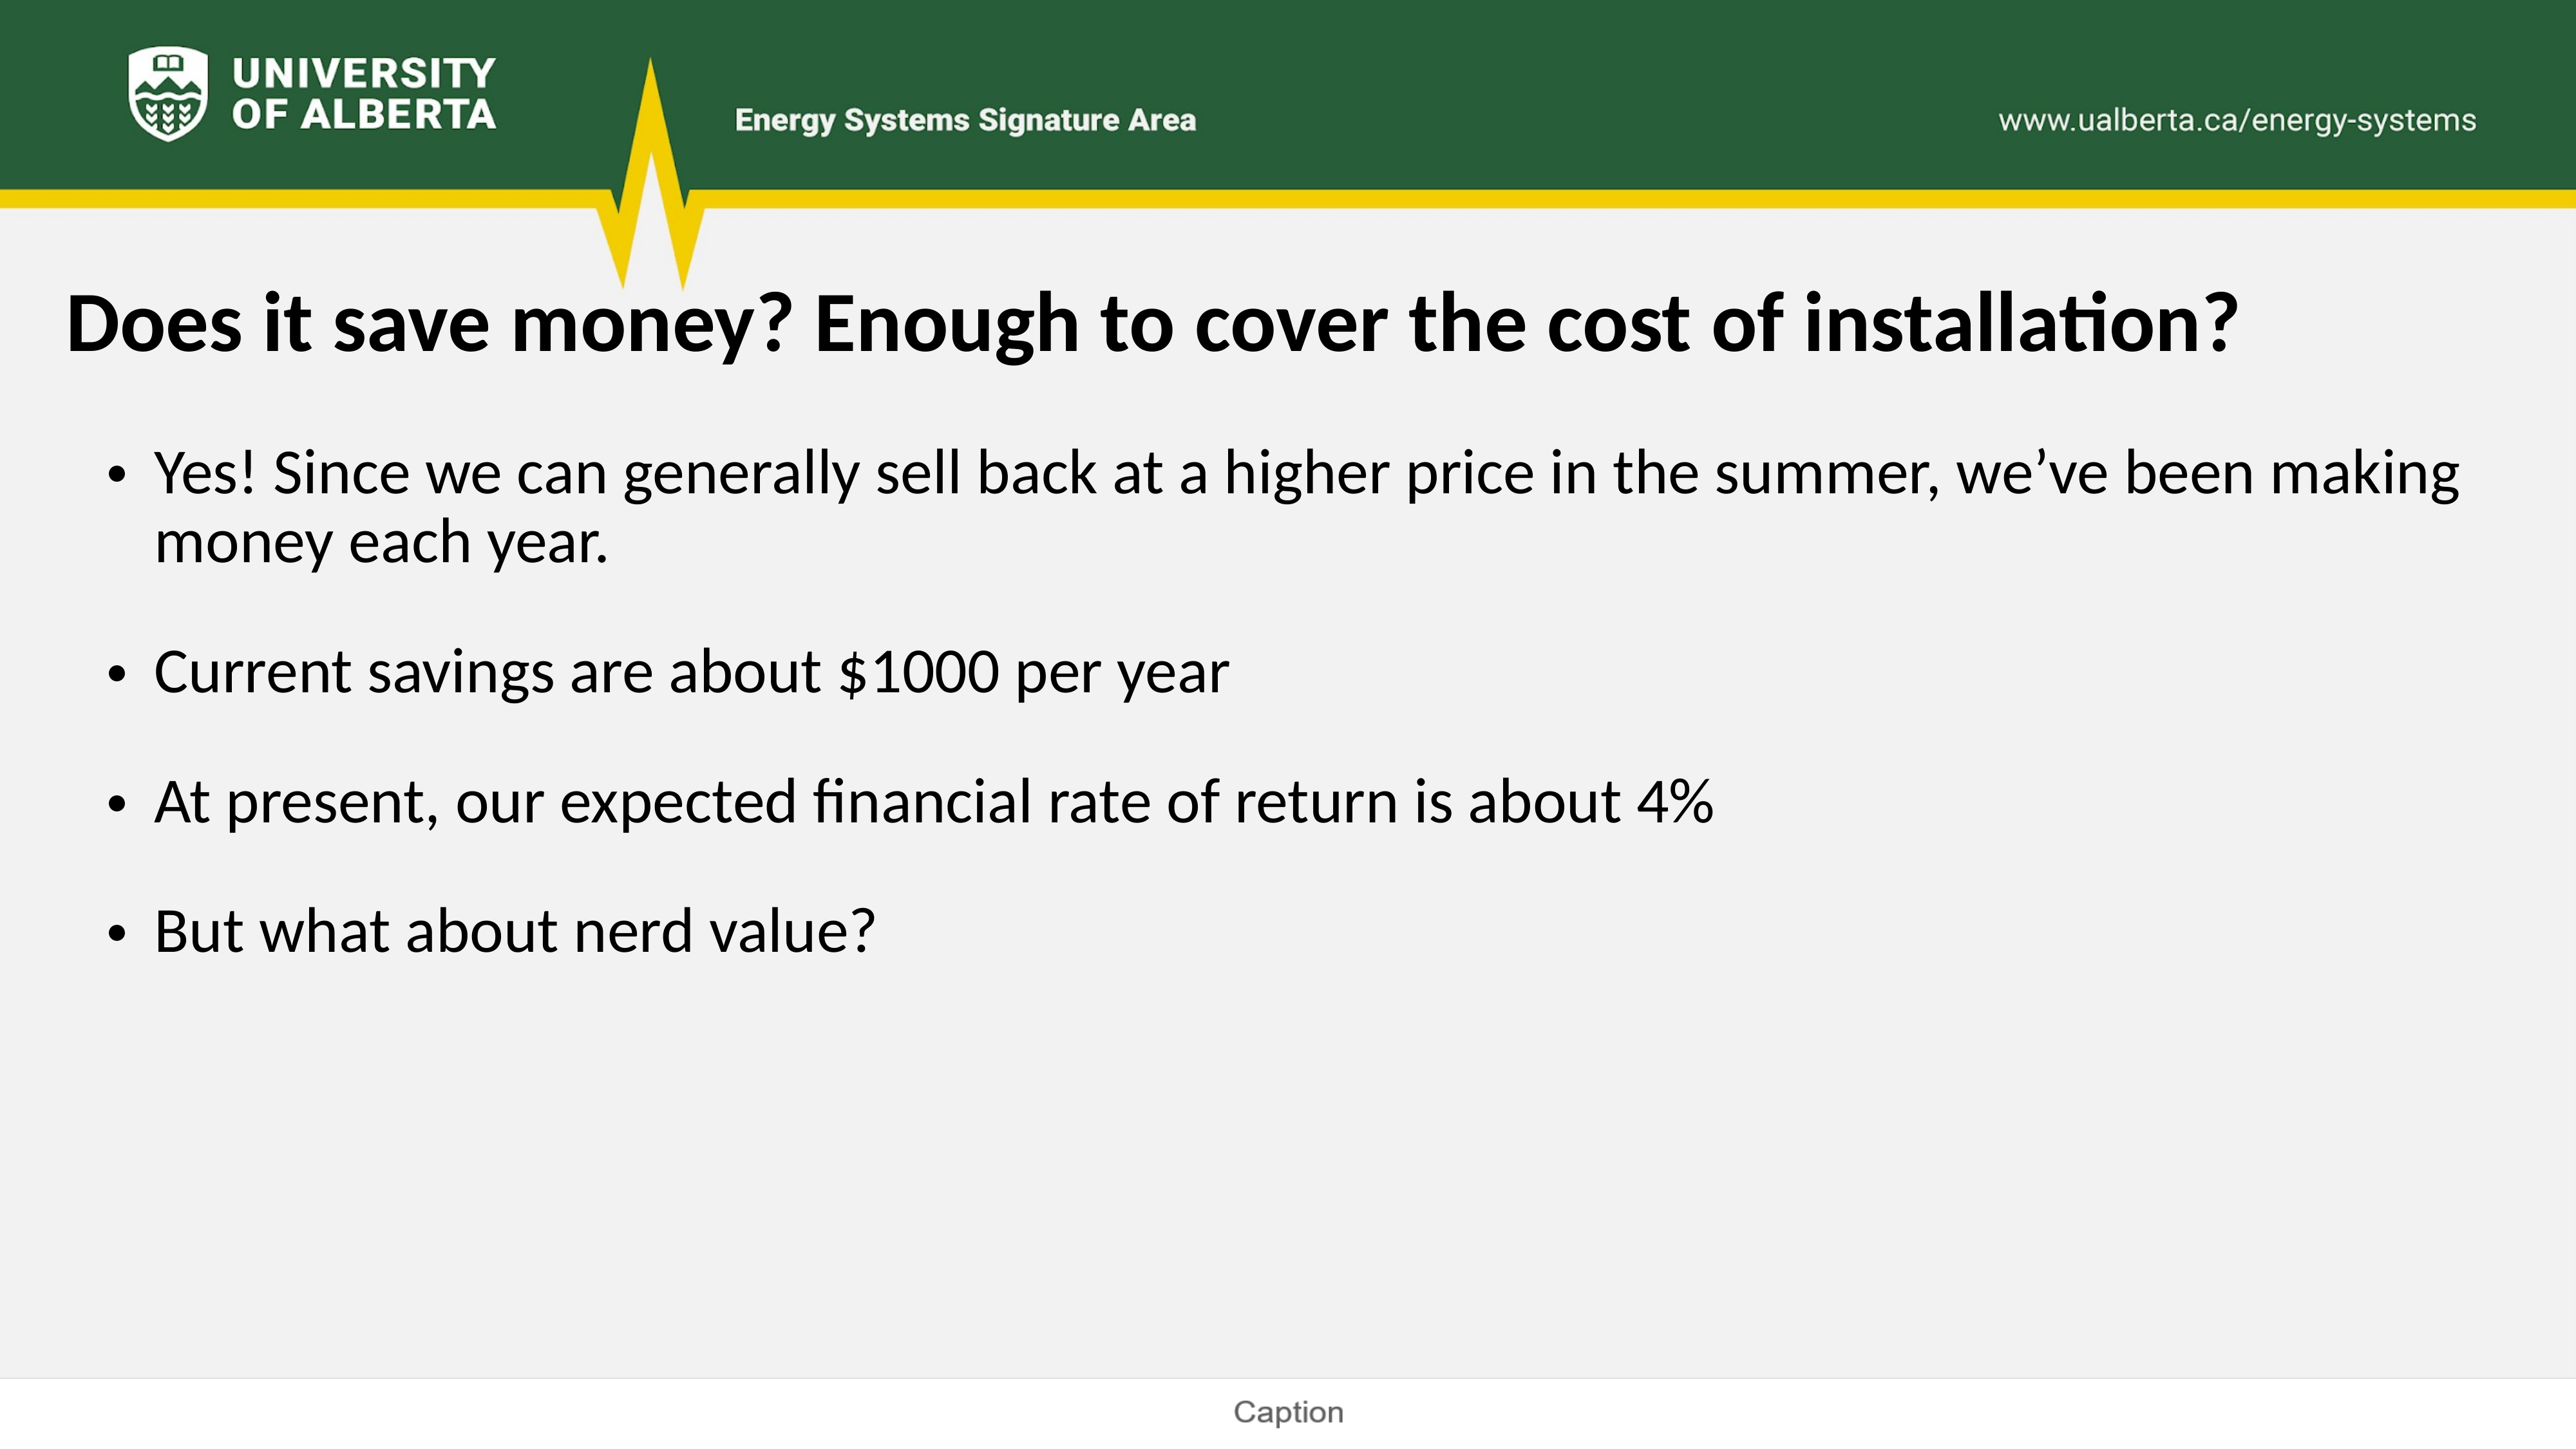

# Does it save money? Enough to cover the cost of installation?
Yes! Since we can generally sell back at a higher price in the summer, we’ve been making money each year.
Current savings are about $1000 per year
At present, our expected financial rate of return is about 4%
But what about nerd value?